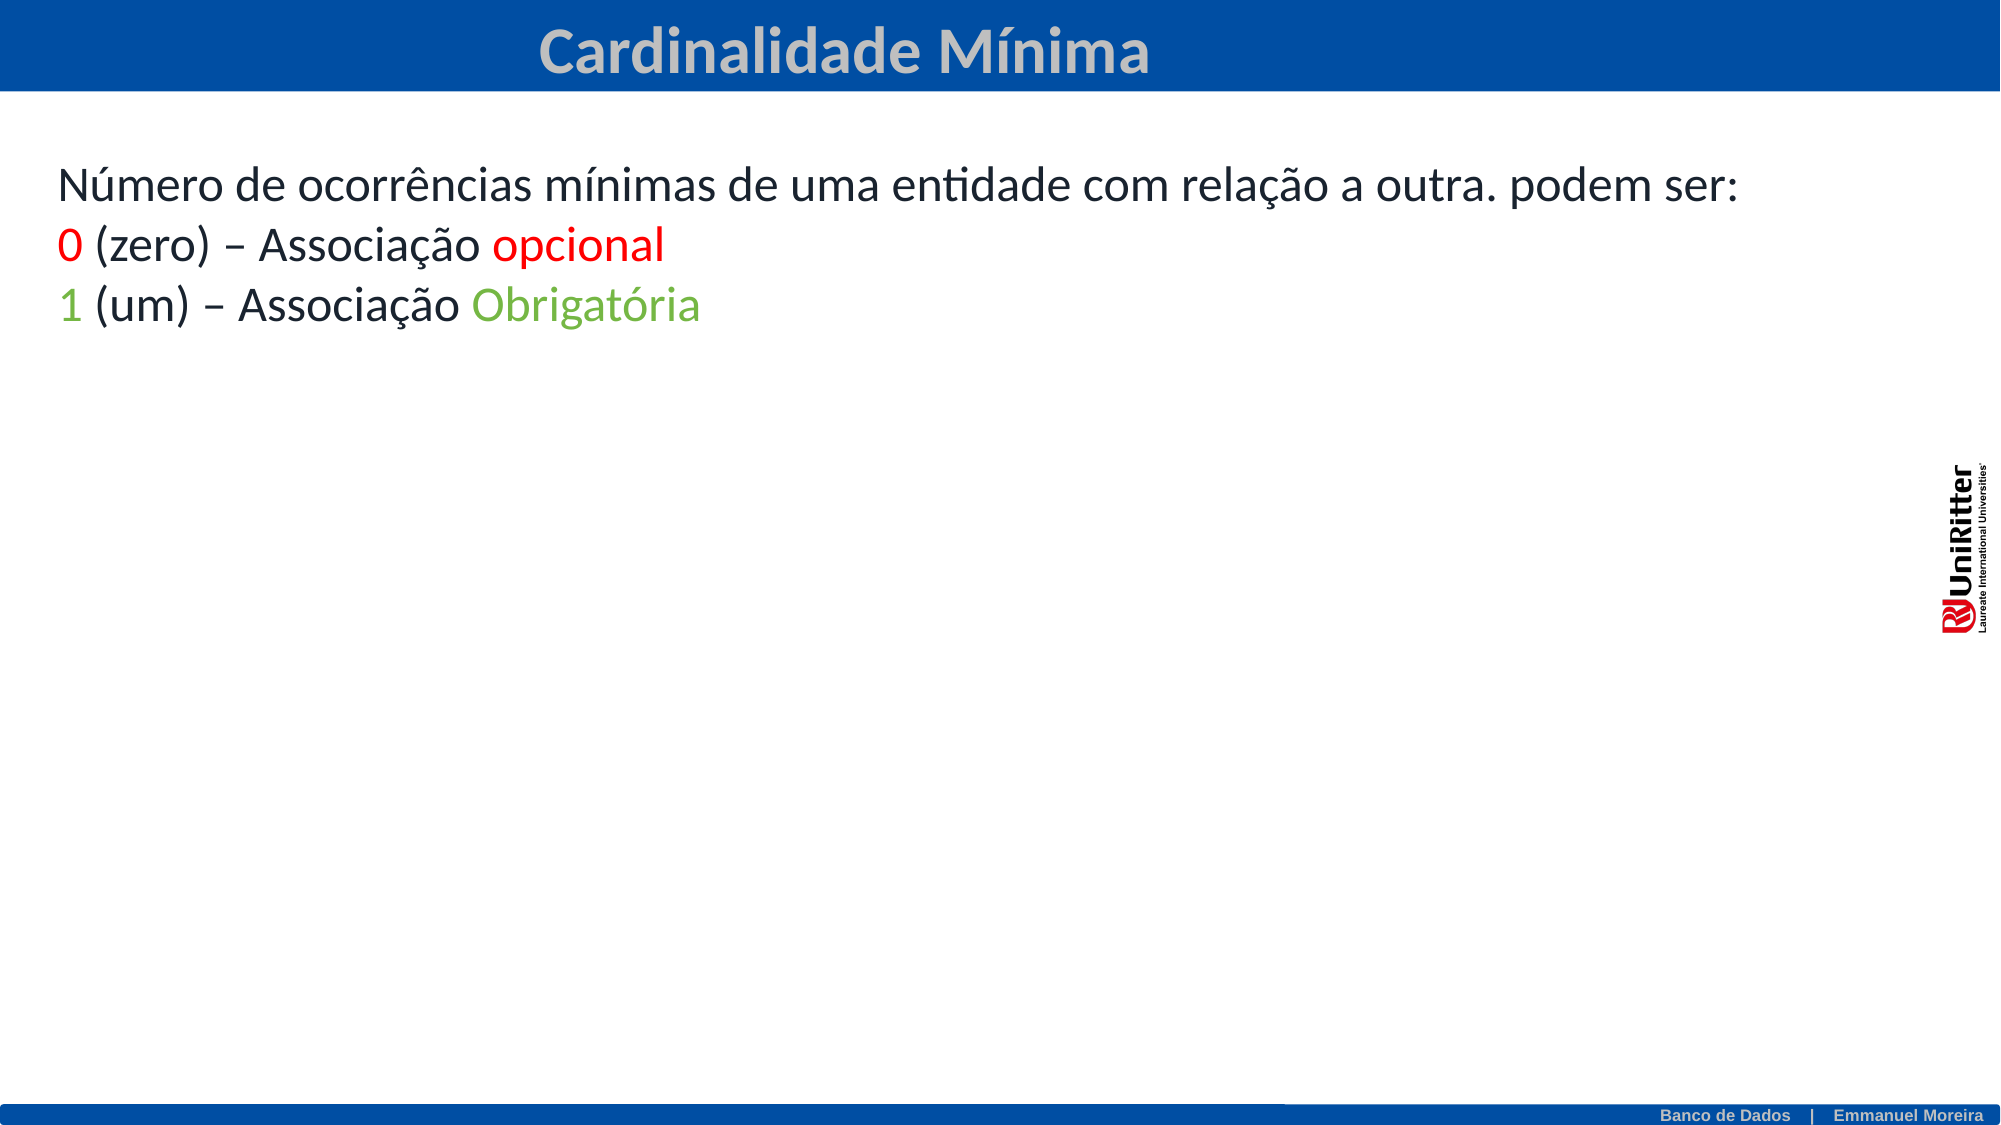

Cardinalidade Mínima
Número de ocorrências mínimas de uma entidade com relação a outra. podem ser:
0 (zero) – Associação opcional
1 (um) – Associação Obrigatória